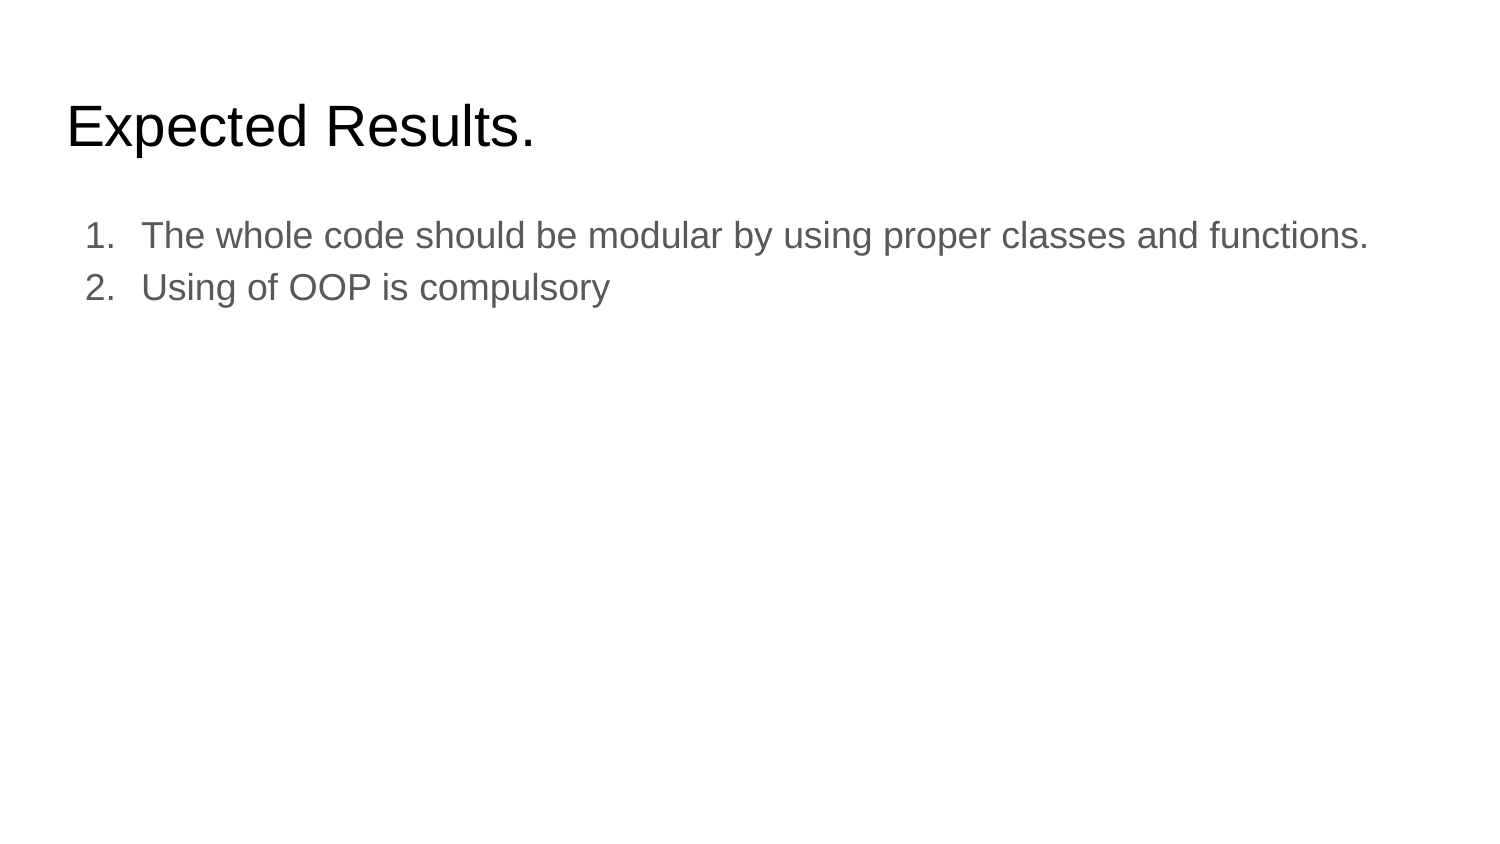

# Expected Results.
The whole code should be modular by using proper classes and functions.
Using of OOP is compulsory